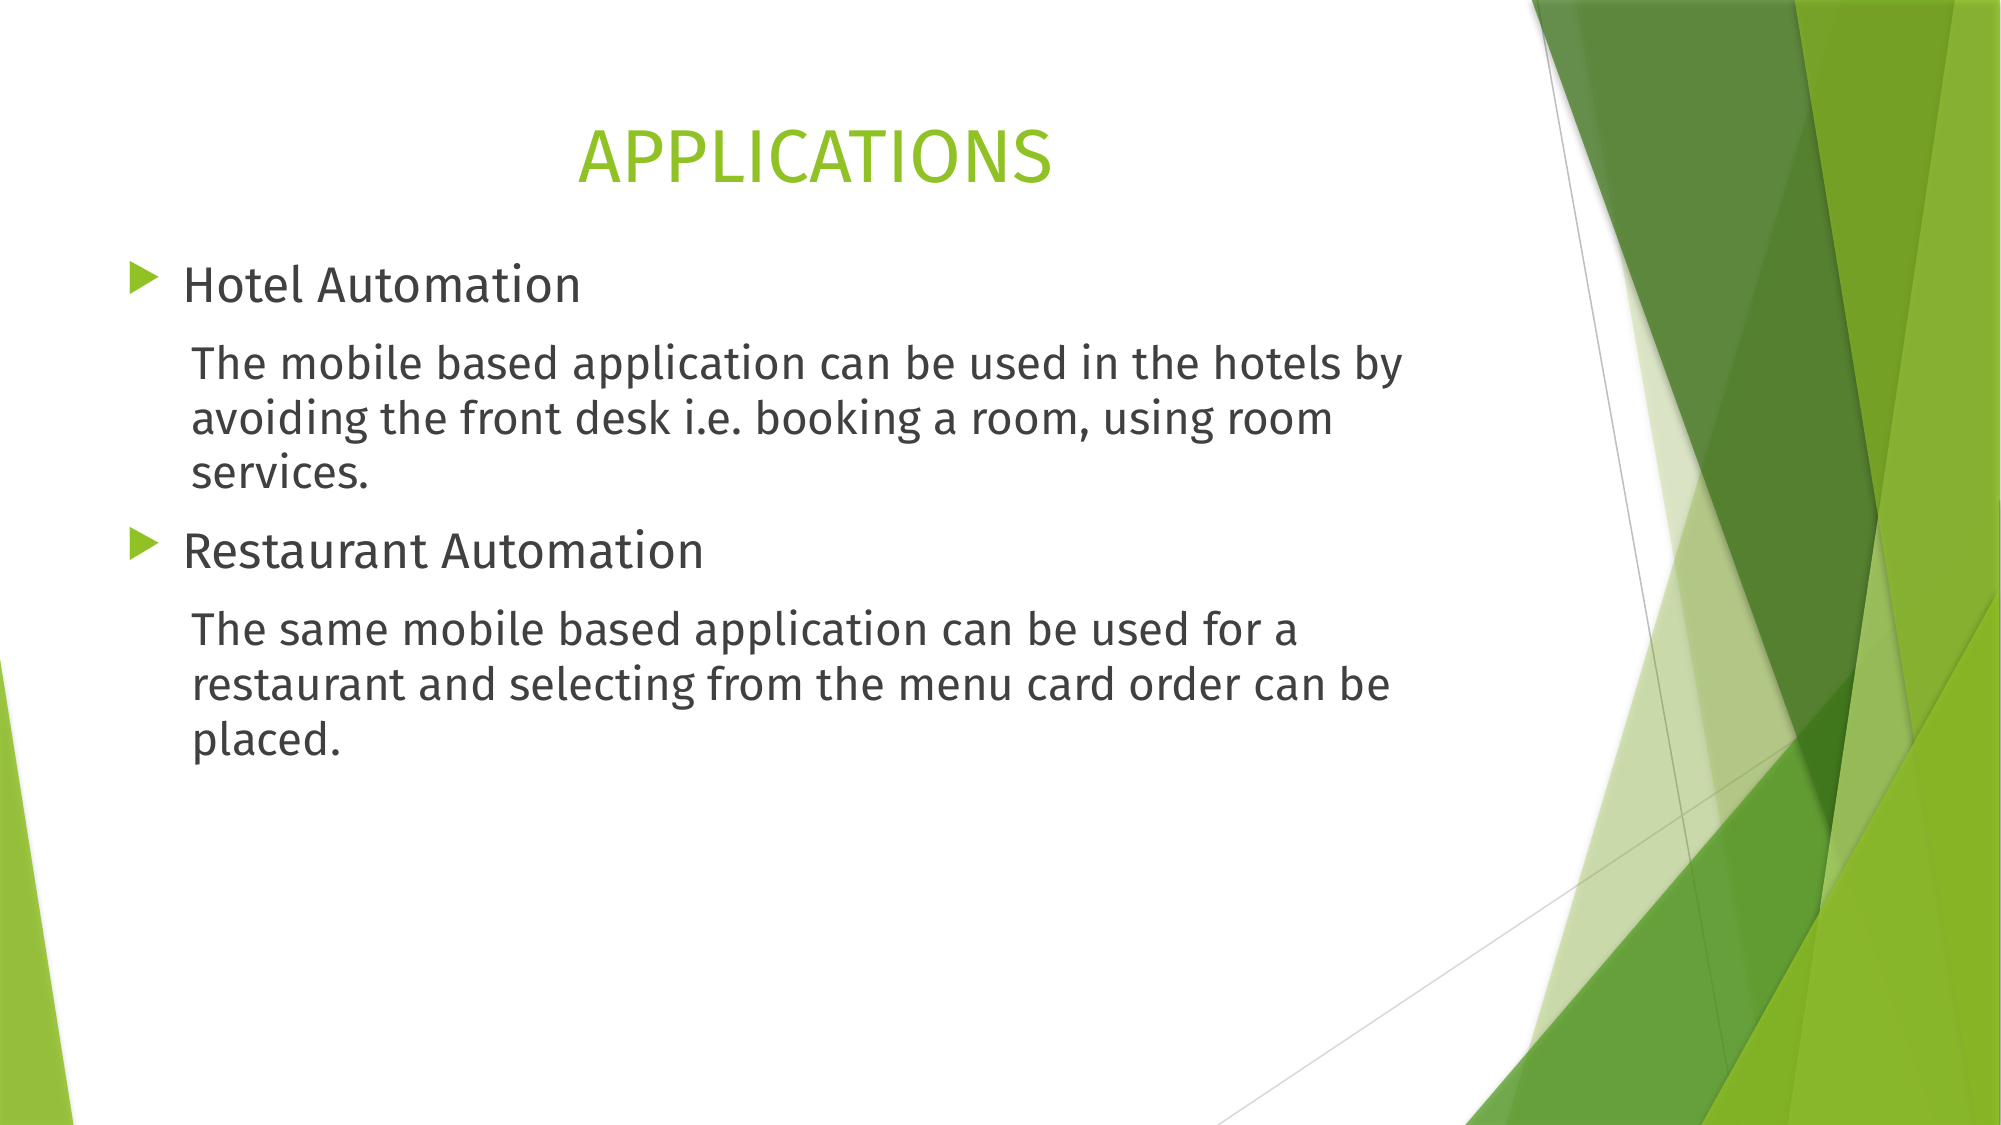

# APPLICATIONS
Hotel Automation
The mobile based application can be used in the hotels by avoiding the front desk i.e. booking a room, using room services.
Restaurant Automation
The same mobile based application can be used for a restaurant and selecting from the menu card order can be placed.